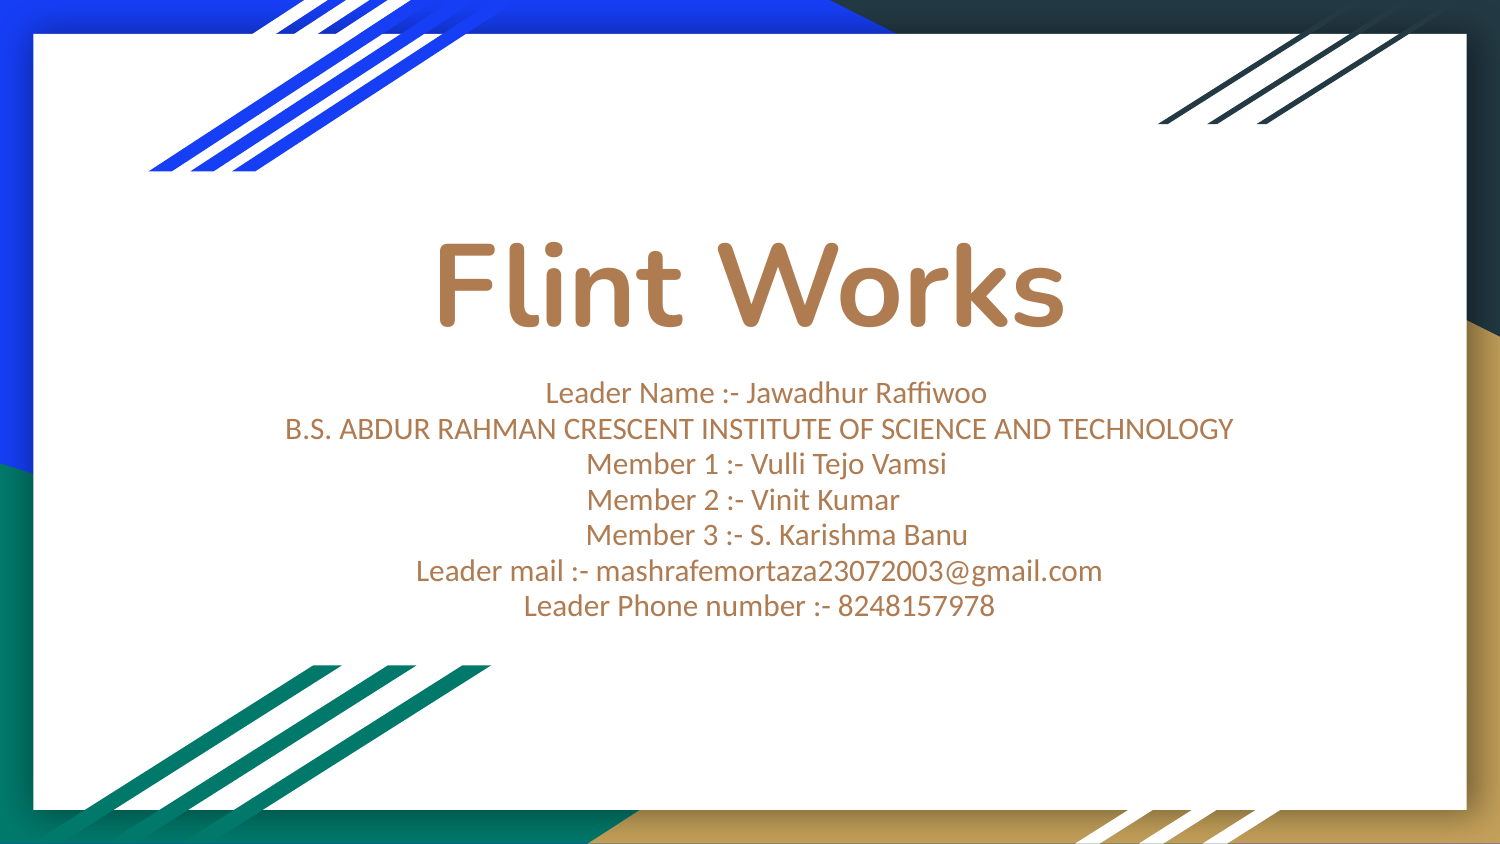

# Flint Works
  Leader Name :- Jawadhur Raffiwoo
B.S. ABDUR RAHMAN CRESCENT INSTITUTE OF SCIENCE AND TECHNOLOGY
  Member 1 :- Vulli Tejo Vamsi
 		   Member 2 :- Vinit Kumar
     Member 3 :- S. Karishma Banu
Leader mail :- mashrafemortaza23072003@gmail.com
Leader Phone number :- 8248157978